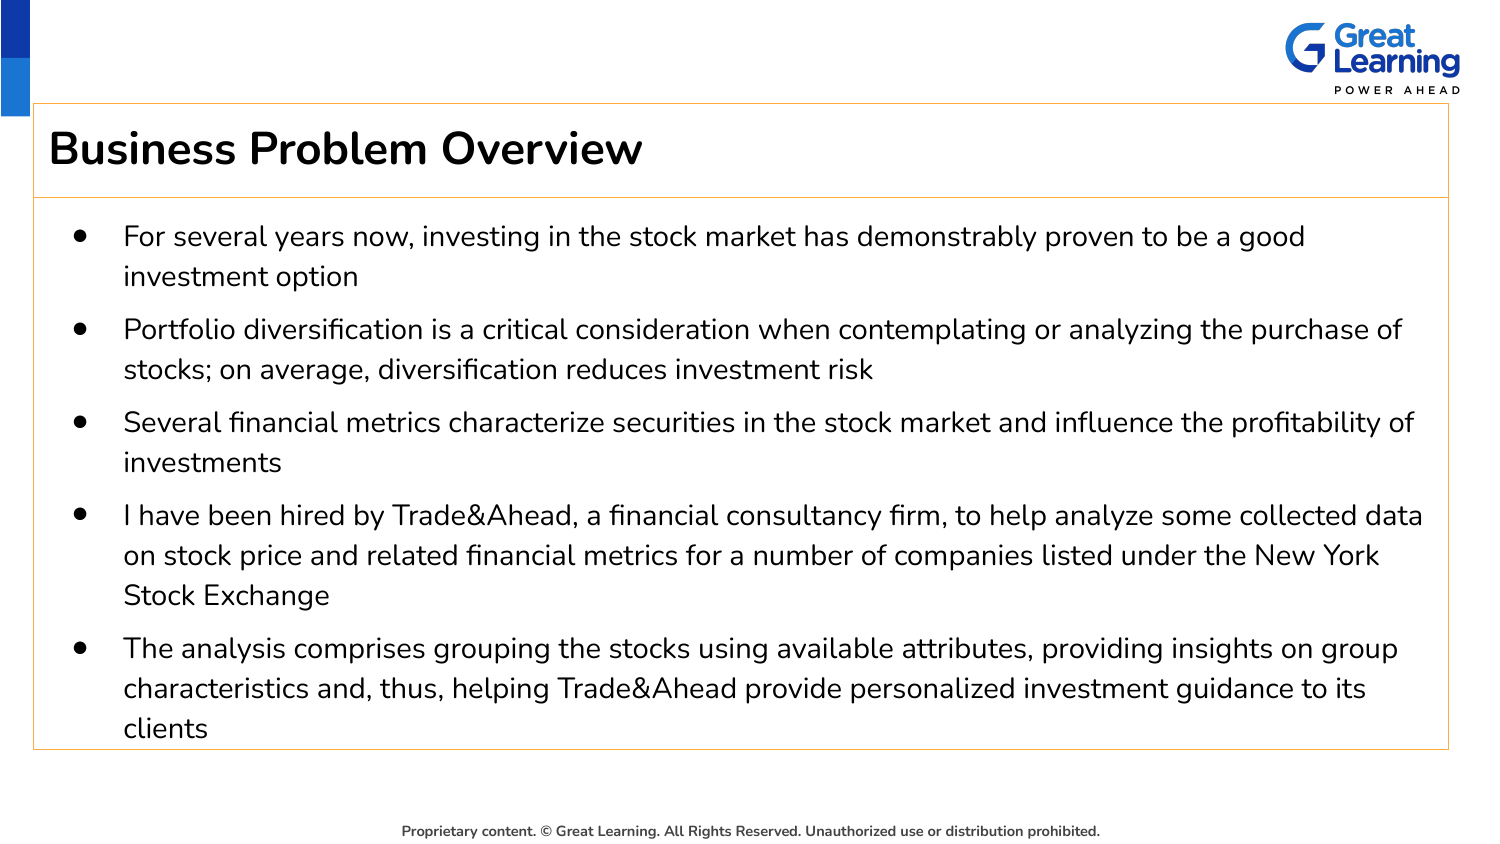

# Business Problem Overview
For several years now, investing in the stock market has demonstrably proven to be a good investment option
Portfolio diversification is a critical consideration when contemplating or analyzing the purchase of stocks; on average, diversification reduces investment risk
Several financial metrics characterize securities in the stock market and influence the profitability of investments
I have been hired by Trade&Ahead, a financial consultancy firm, to help analyze some collected data on stock price and related financial metrics for a number of companies listed under the New York Stock Exchange
The analysis comprises grouping the stocks using available attributes, providing insights on group characteristics and, thus, helping Trade&Ahead provide personalized investment guidance to its clients